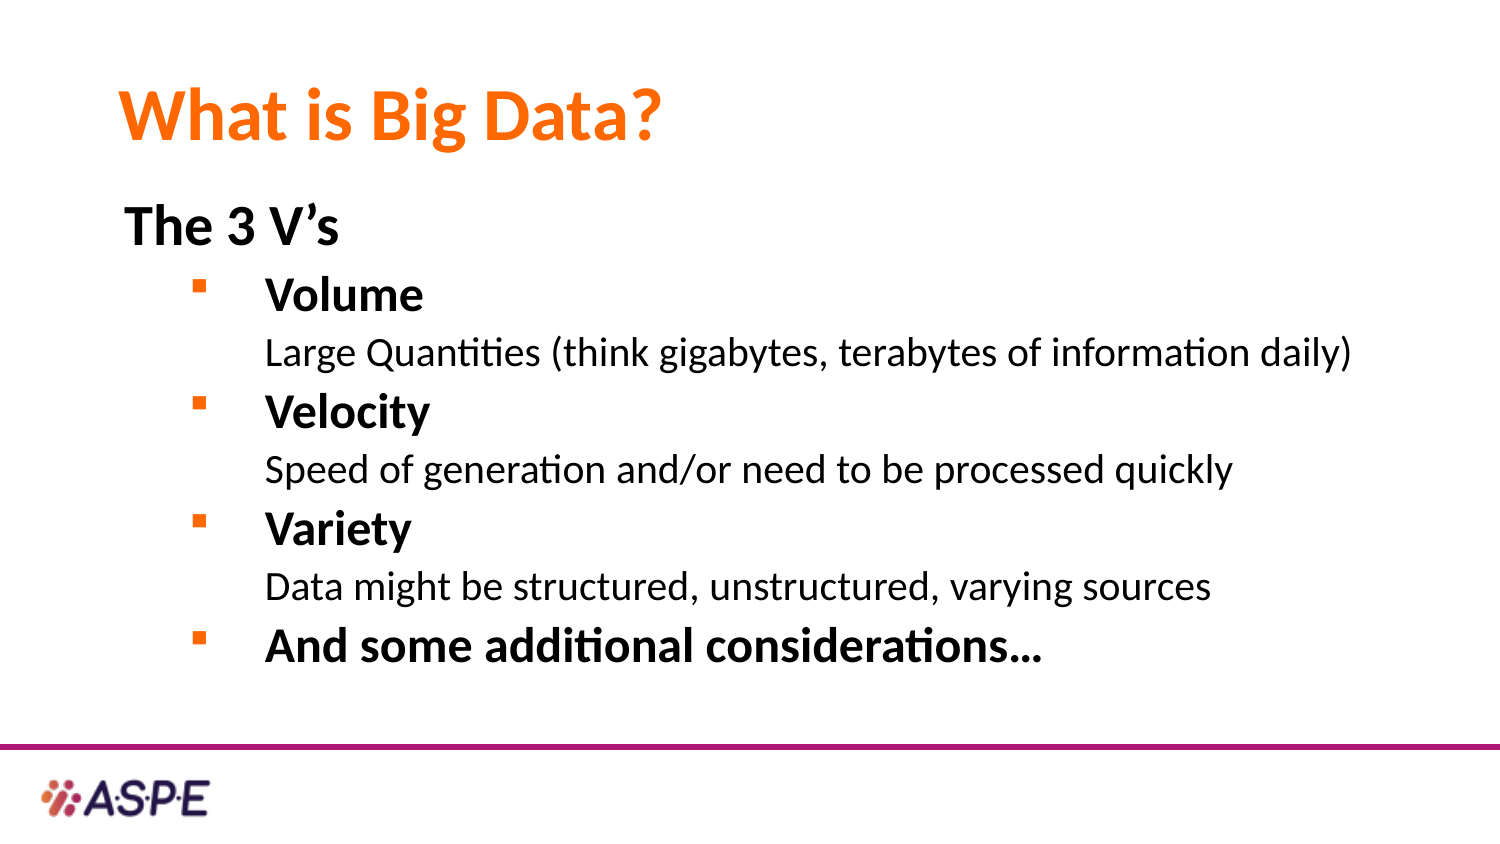

# What is Big Data?
The 3 V’s
Volume
Large Quantities (think gigabytes, terabytes of information daily)
Velocity
Speed of generation and/or need to be processed quickly
Variety
Data might be structured, unstructured, varying sources
And some additional considerations…